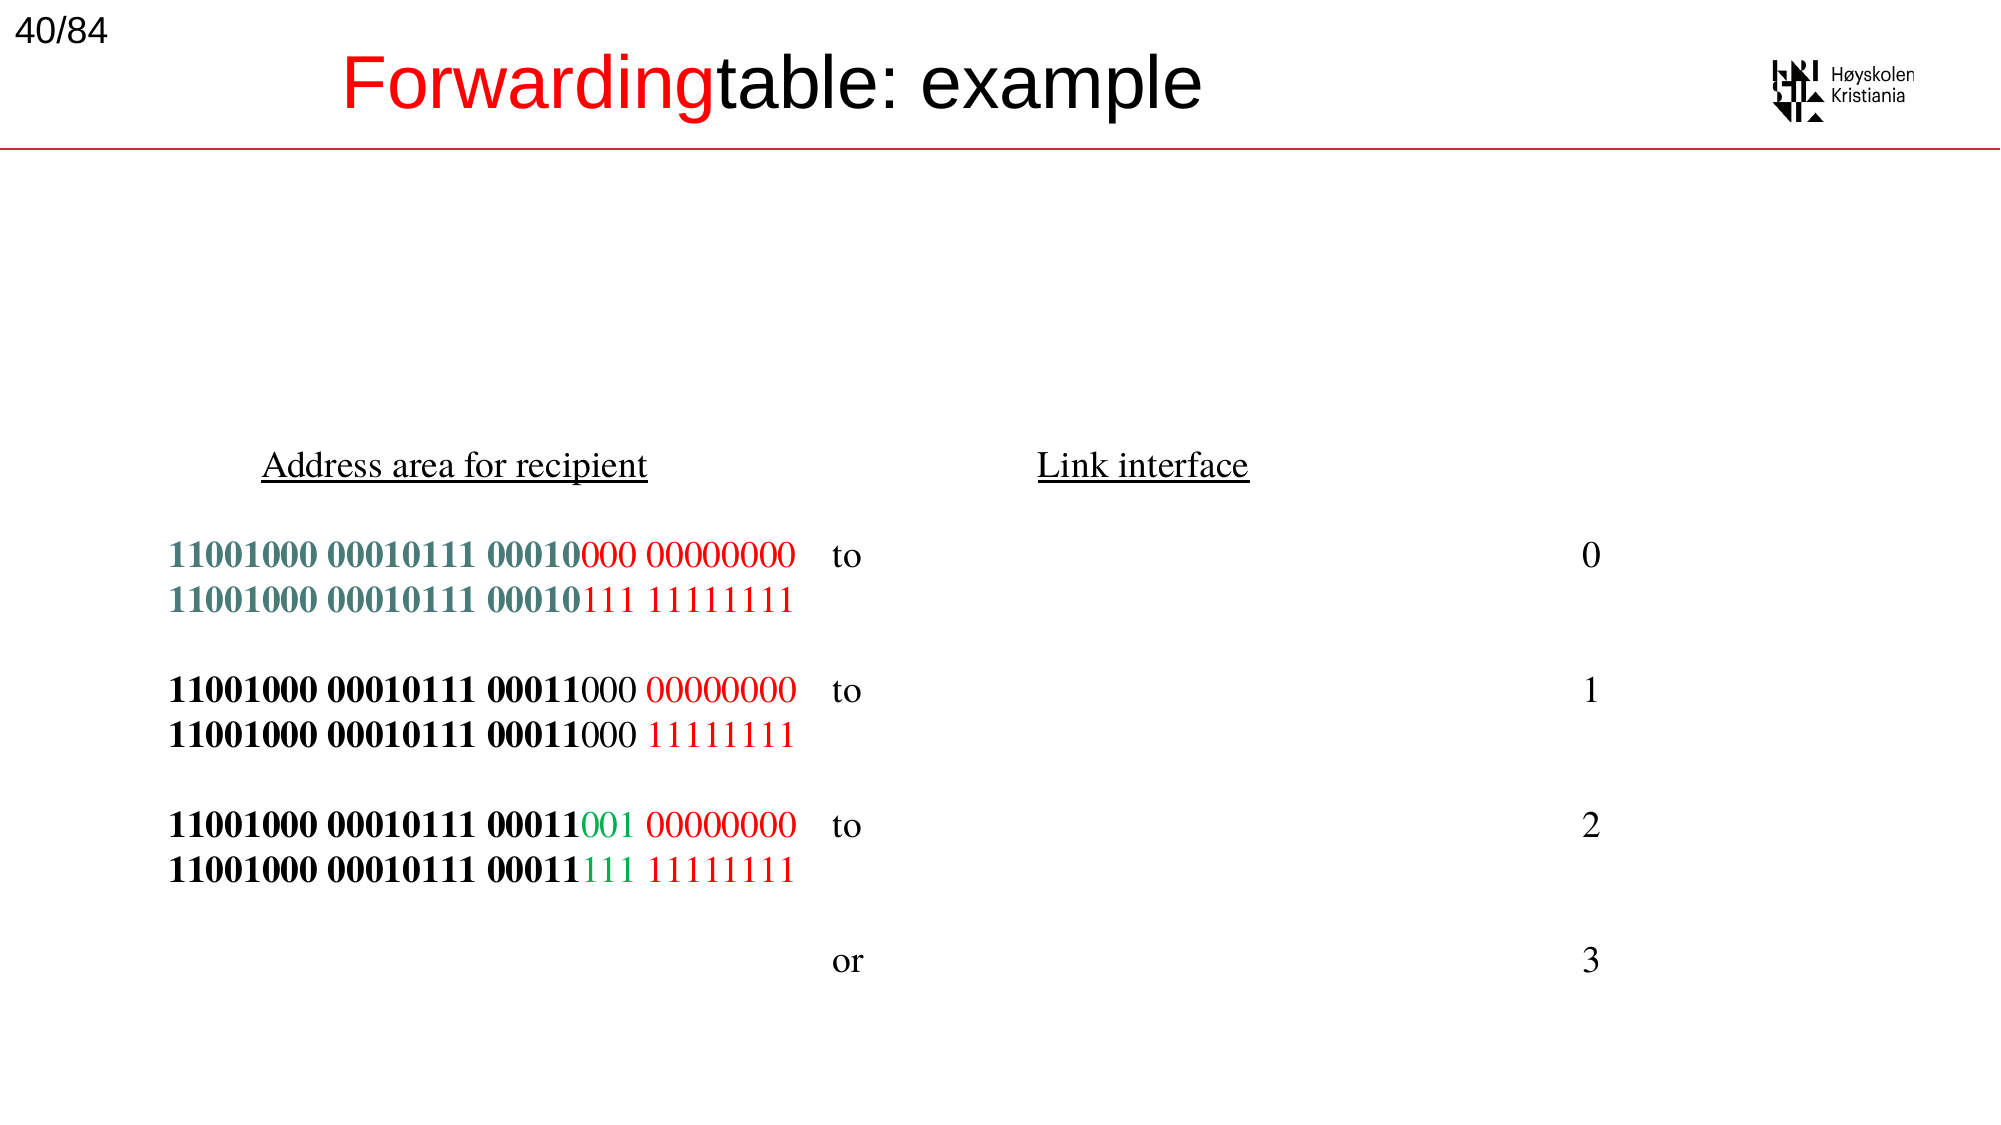

40/84
# Forwardingtable: example
                 Address area for recipient                                         Link interface

         11001000 00010111 00010000 00000000	to                                                                        	0
         11001000 00010111 00010111 11111111

         11001000 00010111 00011000 00000000	to                                                                        	1
         11001000 00010111 00011000 11111111

         11001000 00010111 00011001 00000000	to                                                                       	2
         11001000 00010111 00011111 11111111

                                      			or                                                                     	3